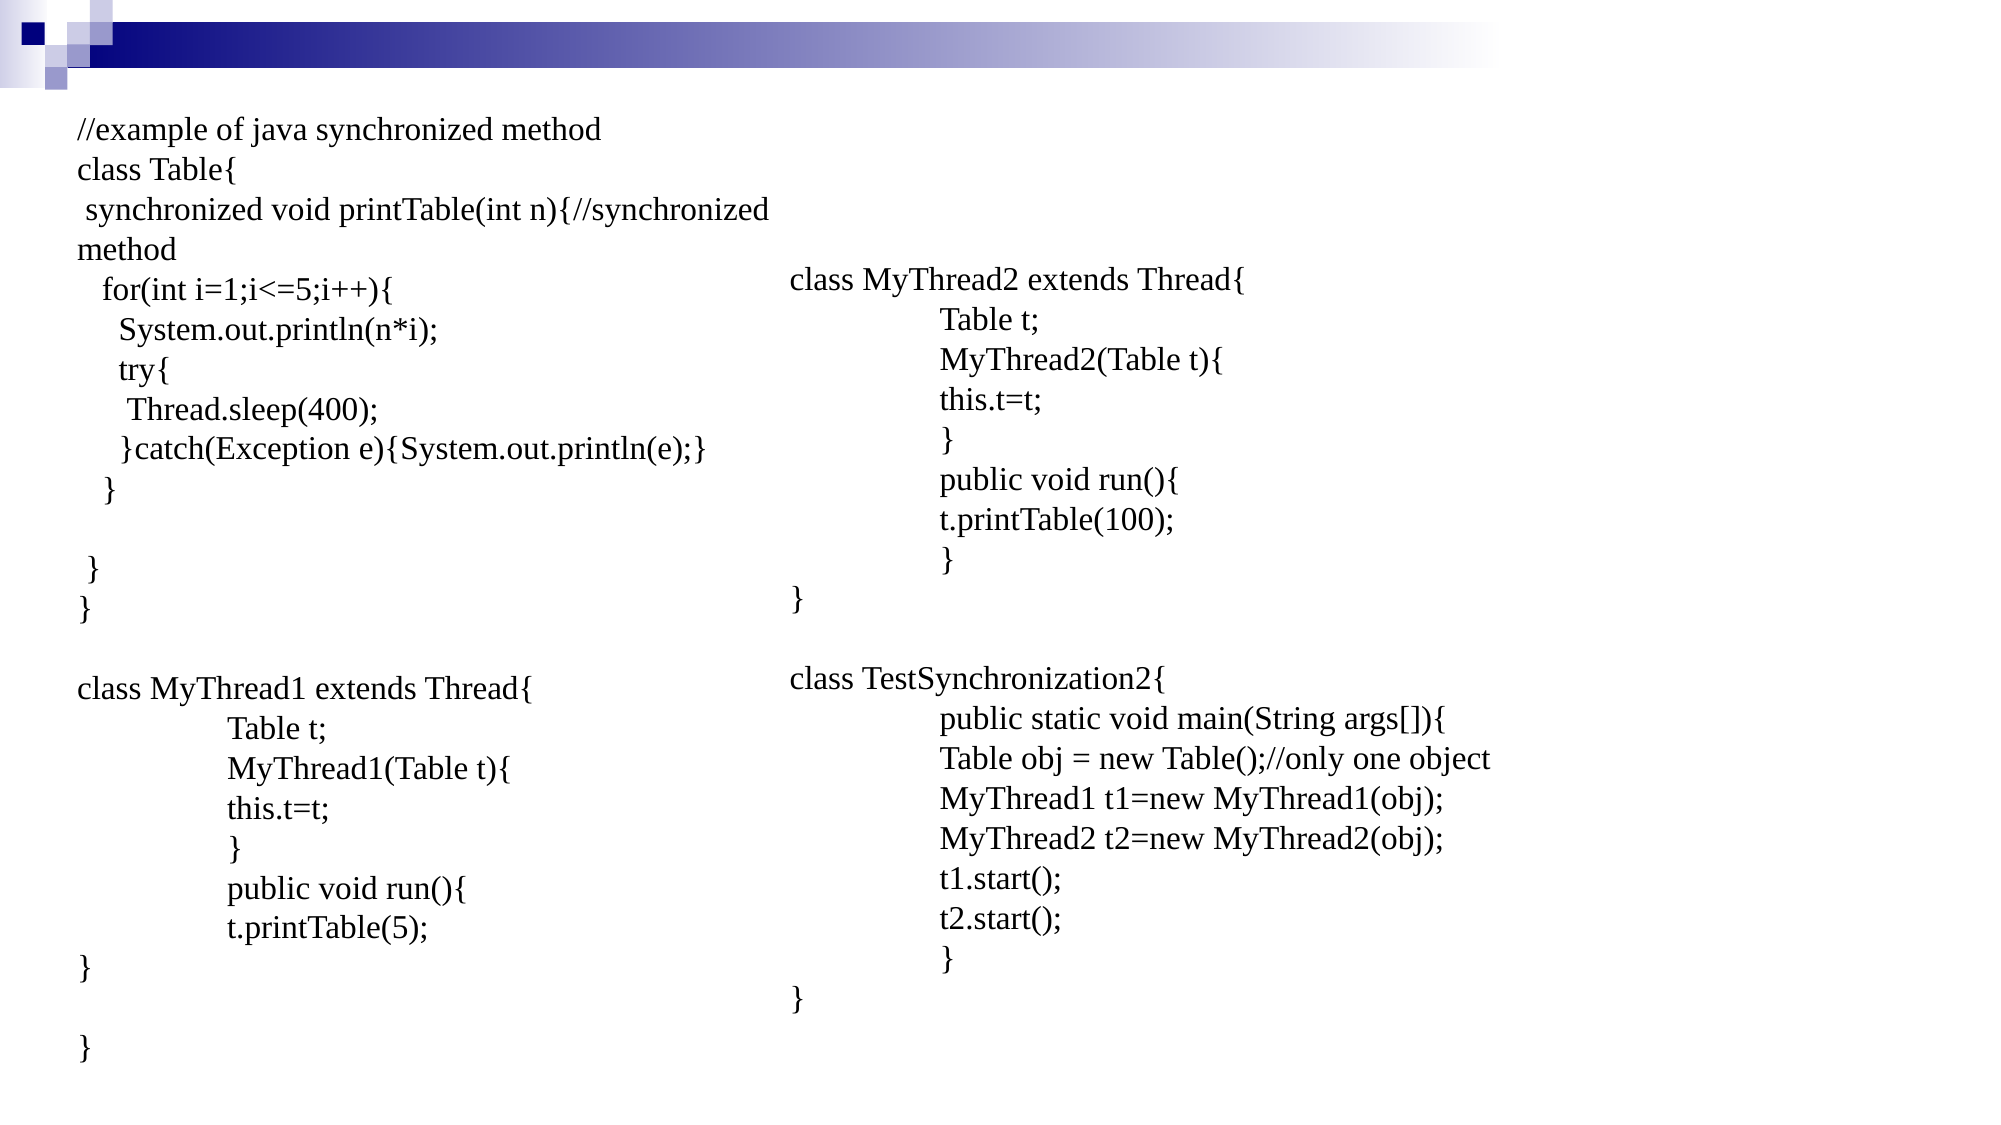

//example of java synchronized method
class Table{
 synchronized void printTable(int n){//synchronized method
   for(int i=1;i<=5;i++){
     System.out.println(n*i);
     try{
      Thread.sleep(400);
     }catch(Exception e){System.out.println(e);}
   }

 }
}

class MyThread1 extends Thread{
	Table t;
	MyThread1(Table t){
	this.t=t;
	}
	public void run(){
	t.printTable(5);
}

}
class MyThread2 extends Thread{
	Table t;
	MyThread2(Table t){
	this.t=t;
	}
	public void run(){
	t.printTable(100);
	}
}

class TestSynchronization2{
	public static void main(String args[]){
	Table obj = new Table();//only one object
	MyThread1 t1=new MyThread1(obj);
	MyThread2 t2=new MyThread2(obj);
	t1.start();
	t2.start();
	}
}